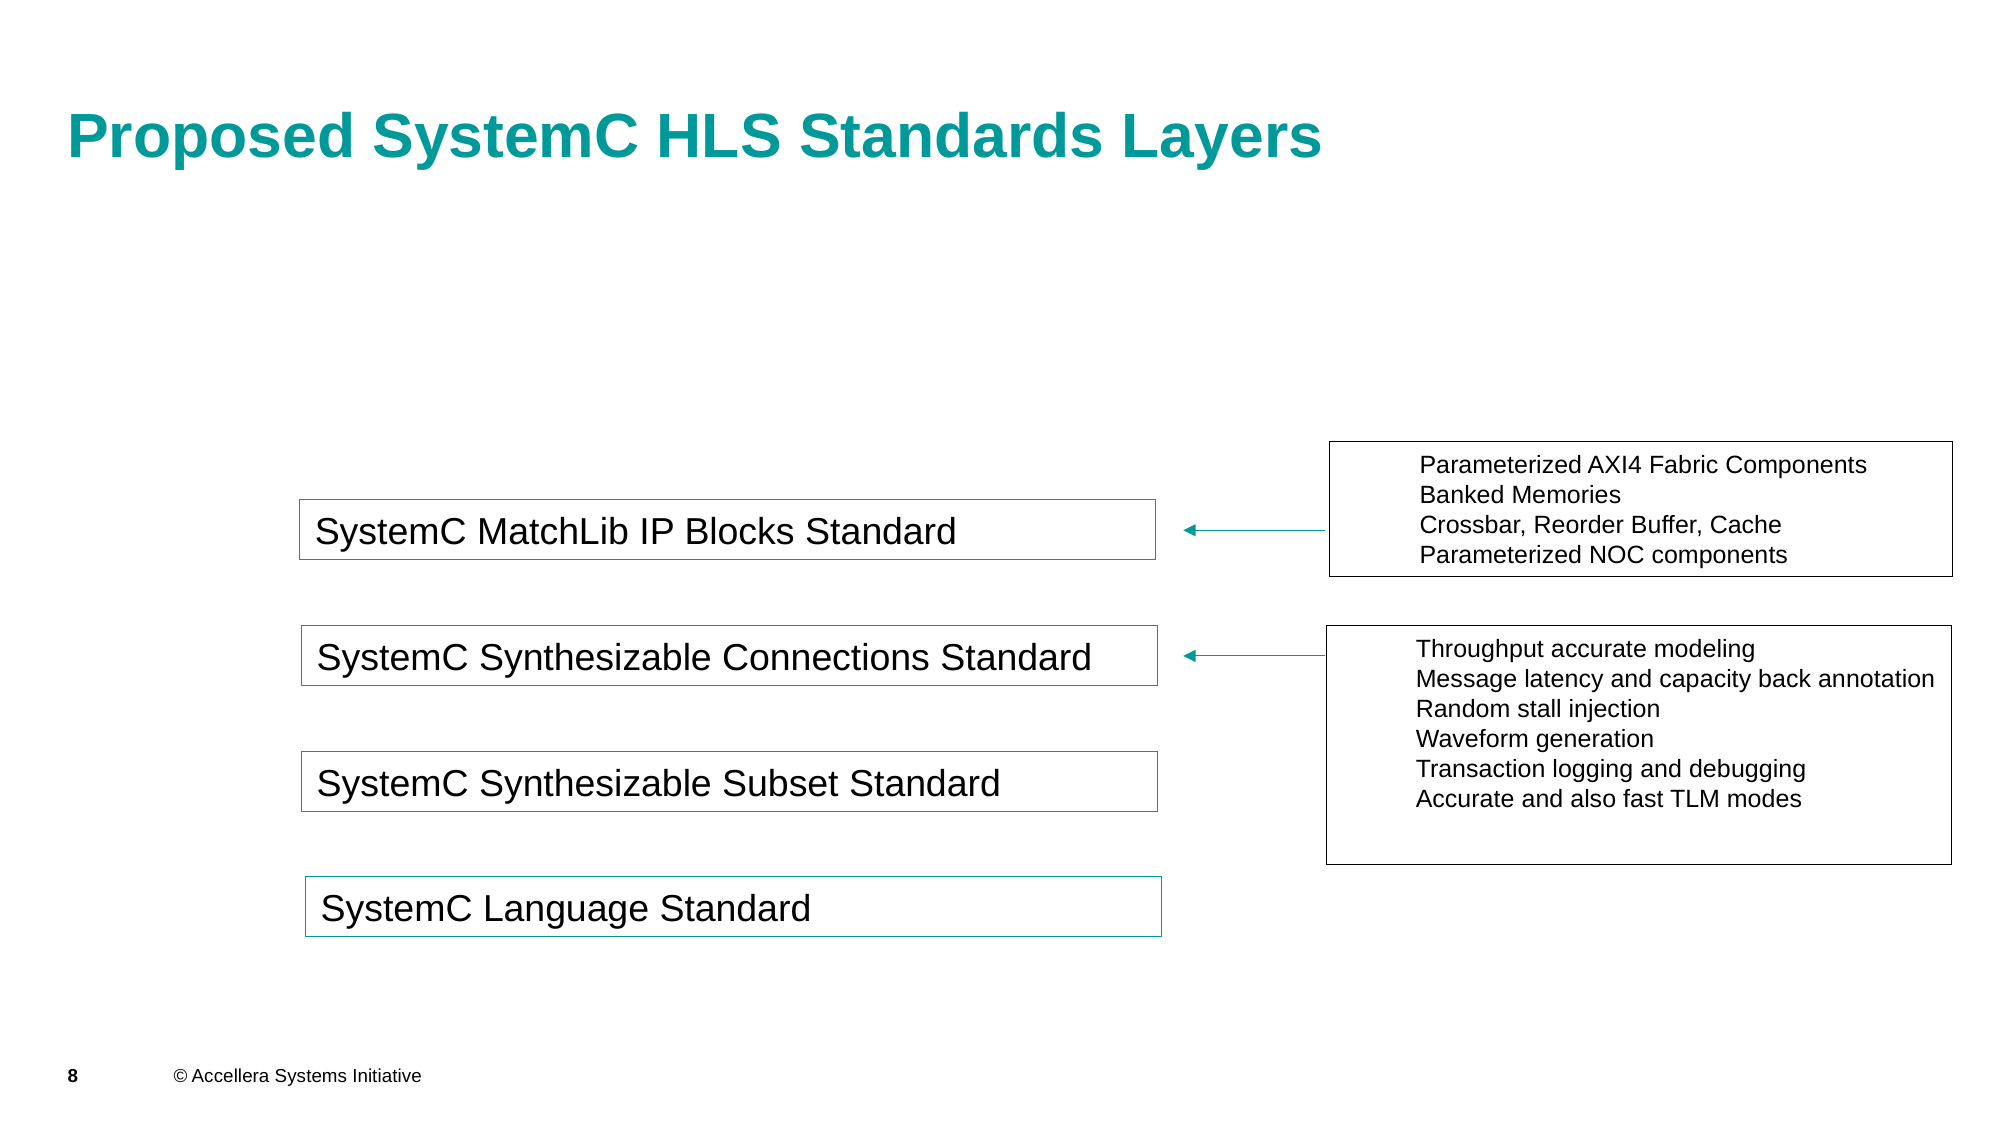

# Proposed SystemC HLS Standards Layers
Parameterized AXI4 Fabric Components
Banked Memories
Crossbar, Reorder Buffer, Cache
Parameterized NOC components
SystemC MatchLib IP Blocks Standard
SystemC Synthesizable Connections Standard
Throughput accurate modeling
Message latency and capacity back annotation
Random stall injection
Waveform generation
Transaction logging and debugging
Accurate and also fast TLM modes

SystemC Synthesizable Subset Standard
SystemC Language Standard
8
© Accellera Systems Initiative